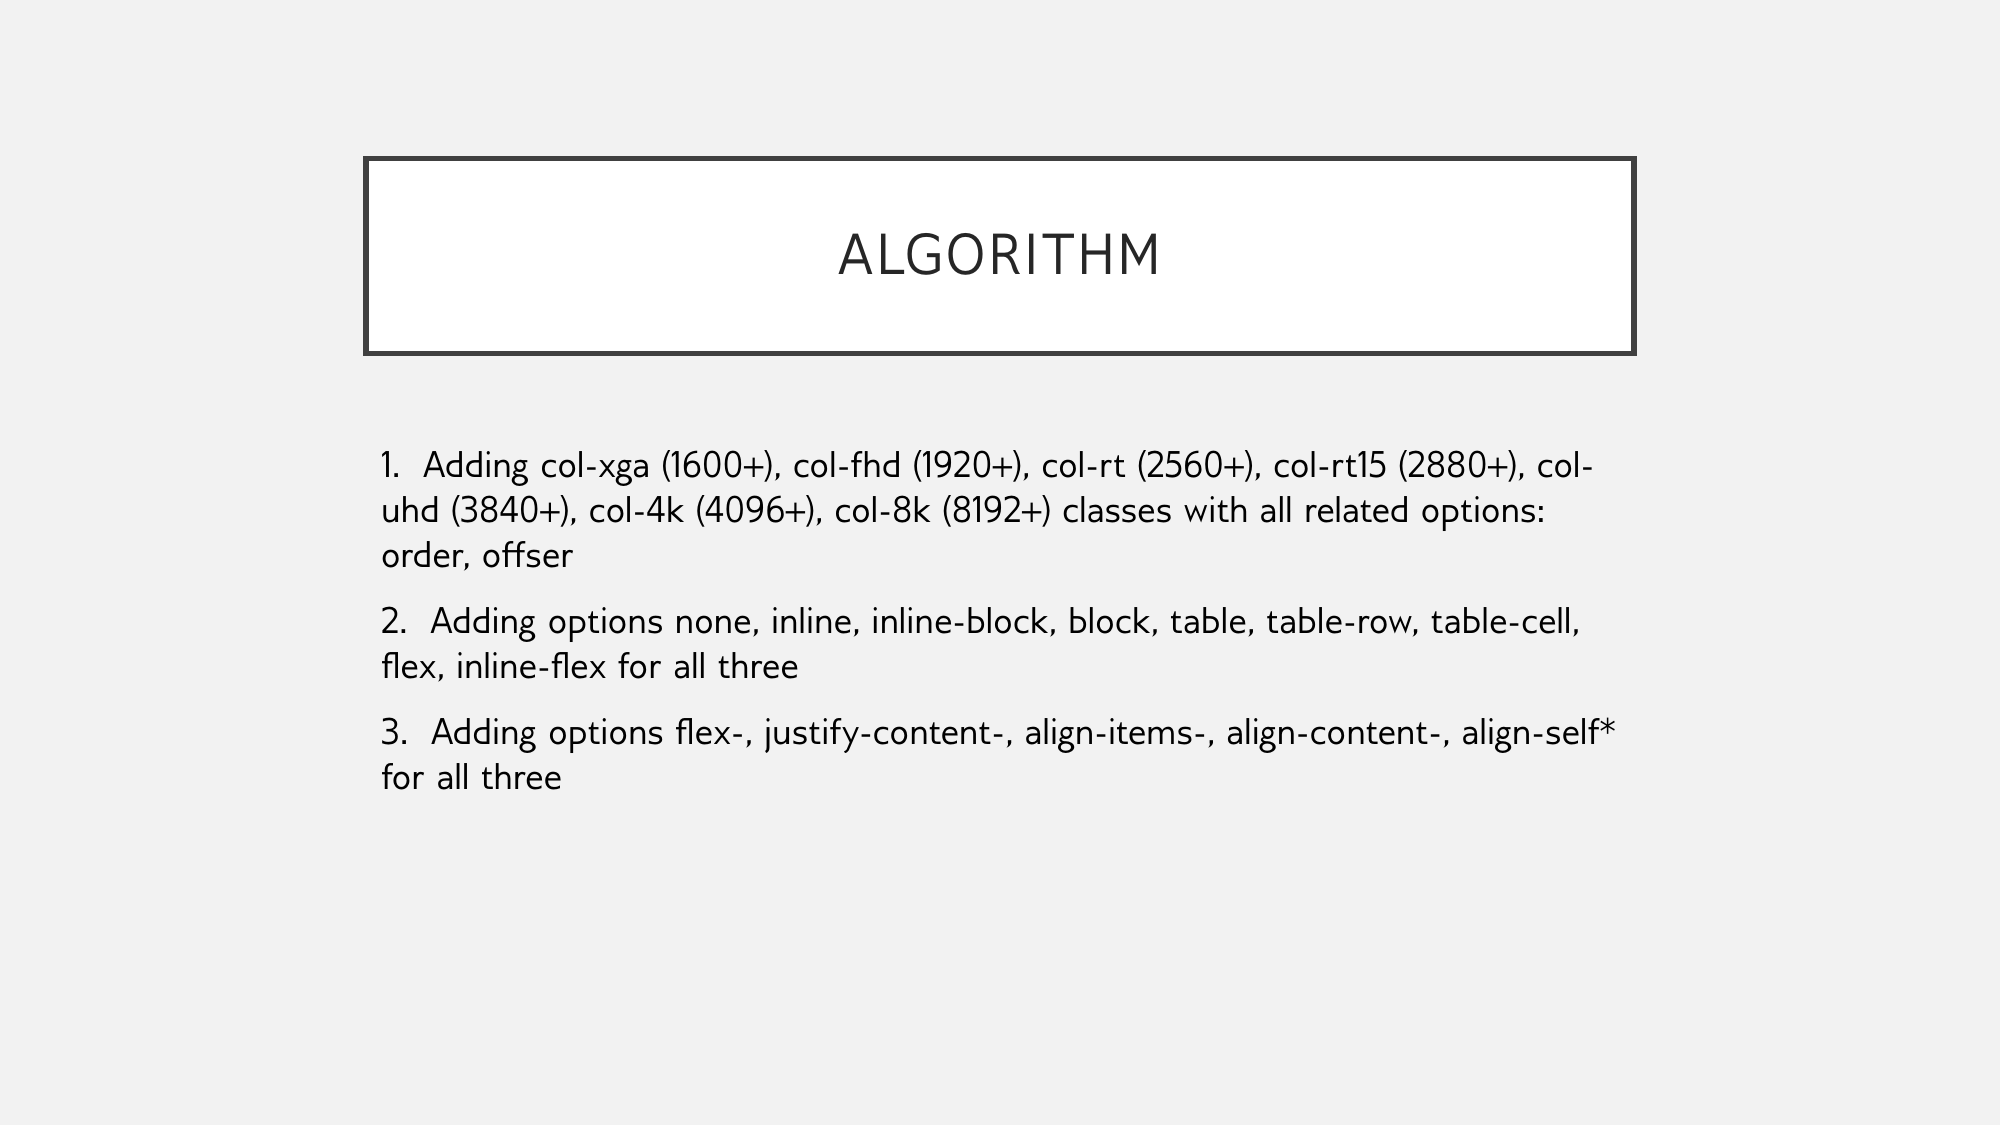

# algorithm
1.  Adding col-xga (1600+), col-fhd (1920+), col-rt (2560+), col-rt15 (2880+), col-uhd (3840+), col-4k (4096+), col-8k (8192+) classes with all related options: order, offser
2.  Adding options none, inline, inline-block, block, table, table-row, table-cell, flex, inline-flex for all three
3.  Adding options flex-, justify-content-, align-items-, align-content-, align-self* for all three